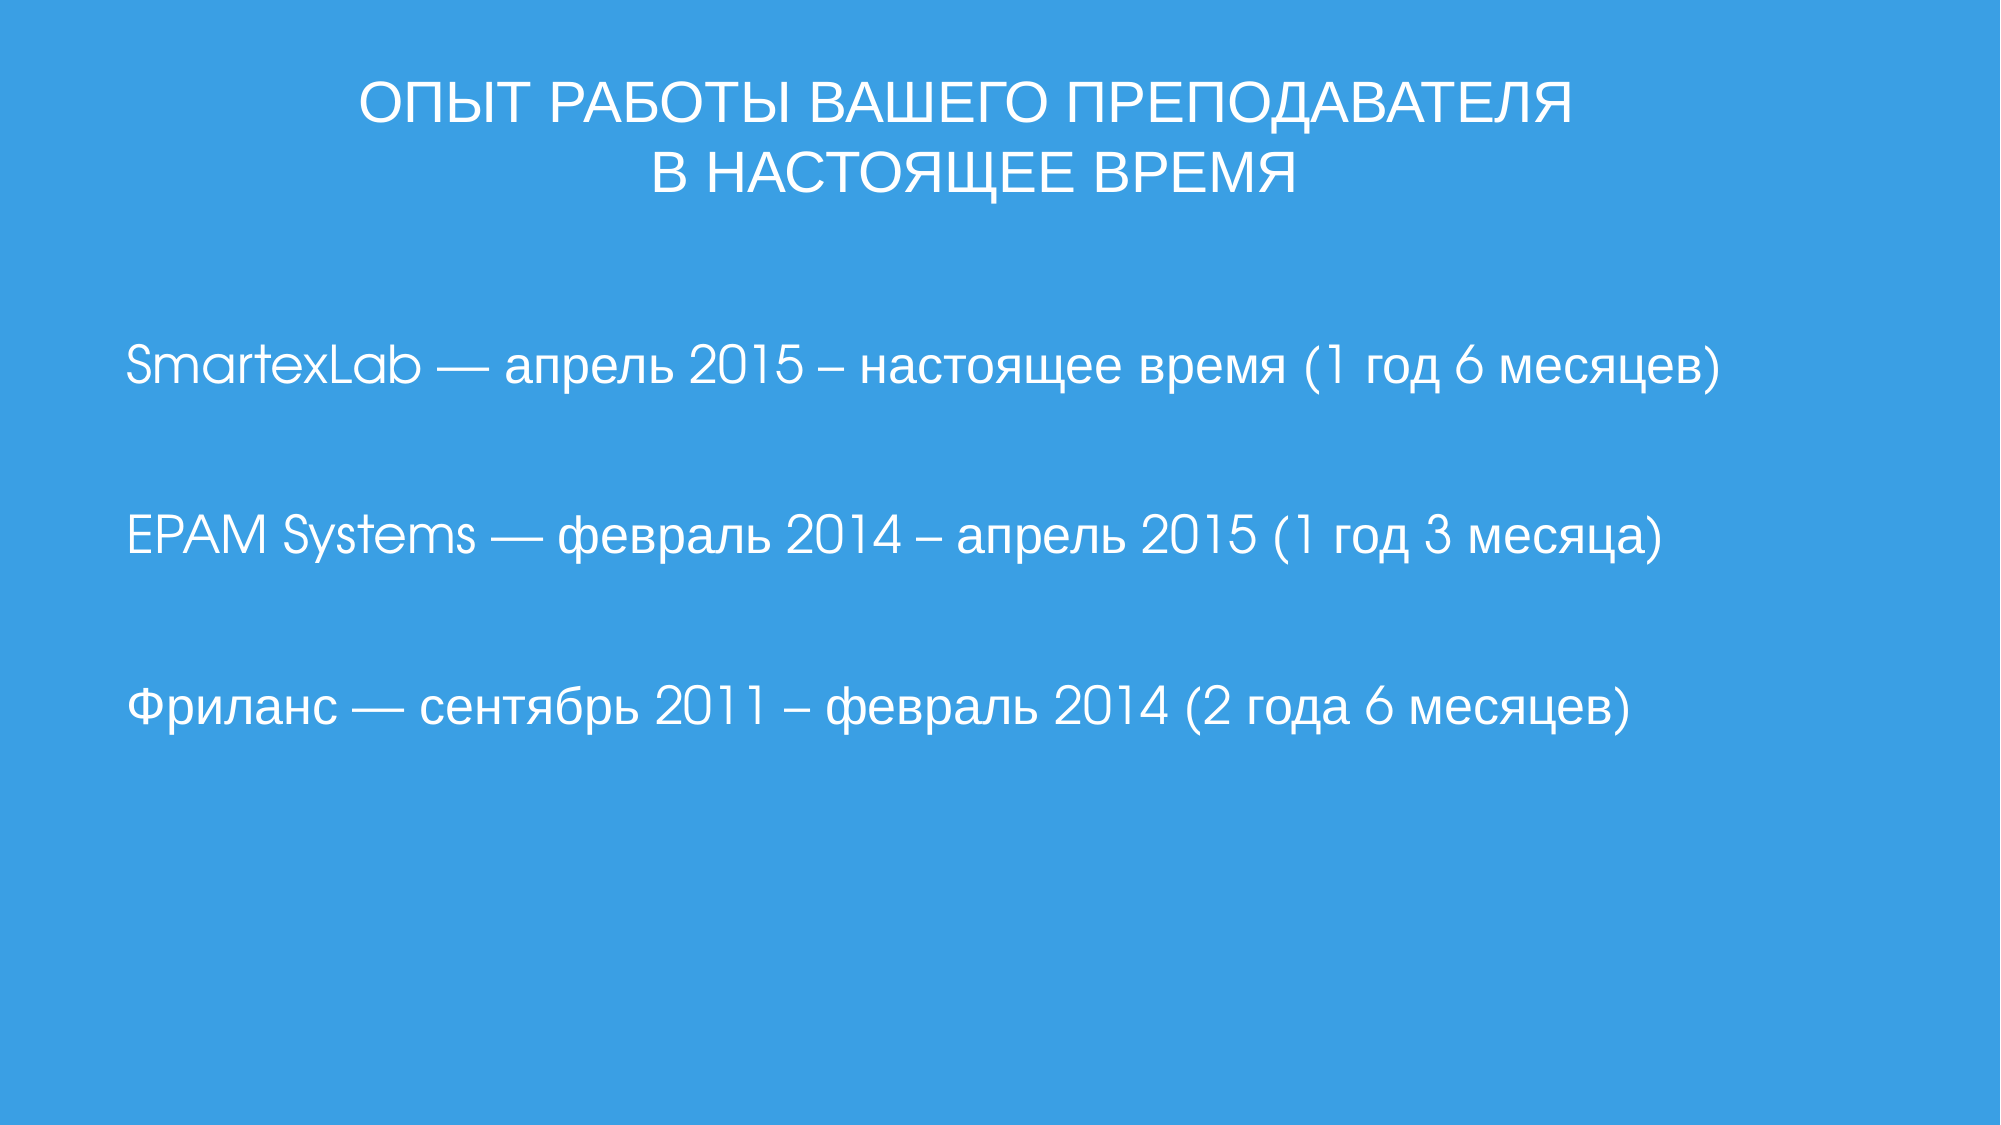

ОПЫТ РАБОТЫ ВАШЕГО ПРЕПОДАВАТЕЛЯ
В НАСТОЯЩЕЕ ВРЕМЯ
SmartexLab — апрель 2015 – настоящее время (1 год 6 месяцев)

EPAM Systems — февраль 2014 – апрель 2015 (1 год 3 месяца)

Фриланс — сентябрь 2011 – февраль 2014 (2 года 6 месяцев)

КУРСЫ "УСПЕХ" 2016